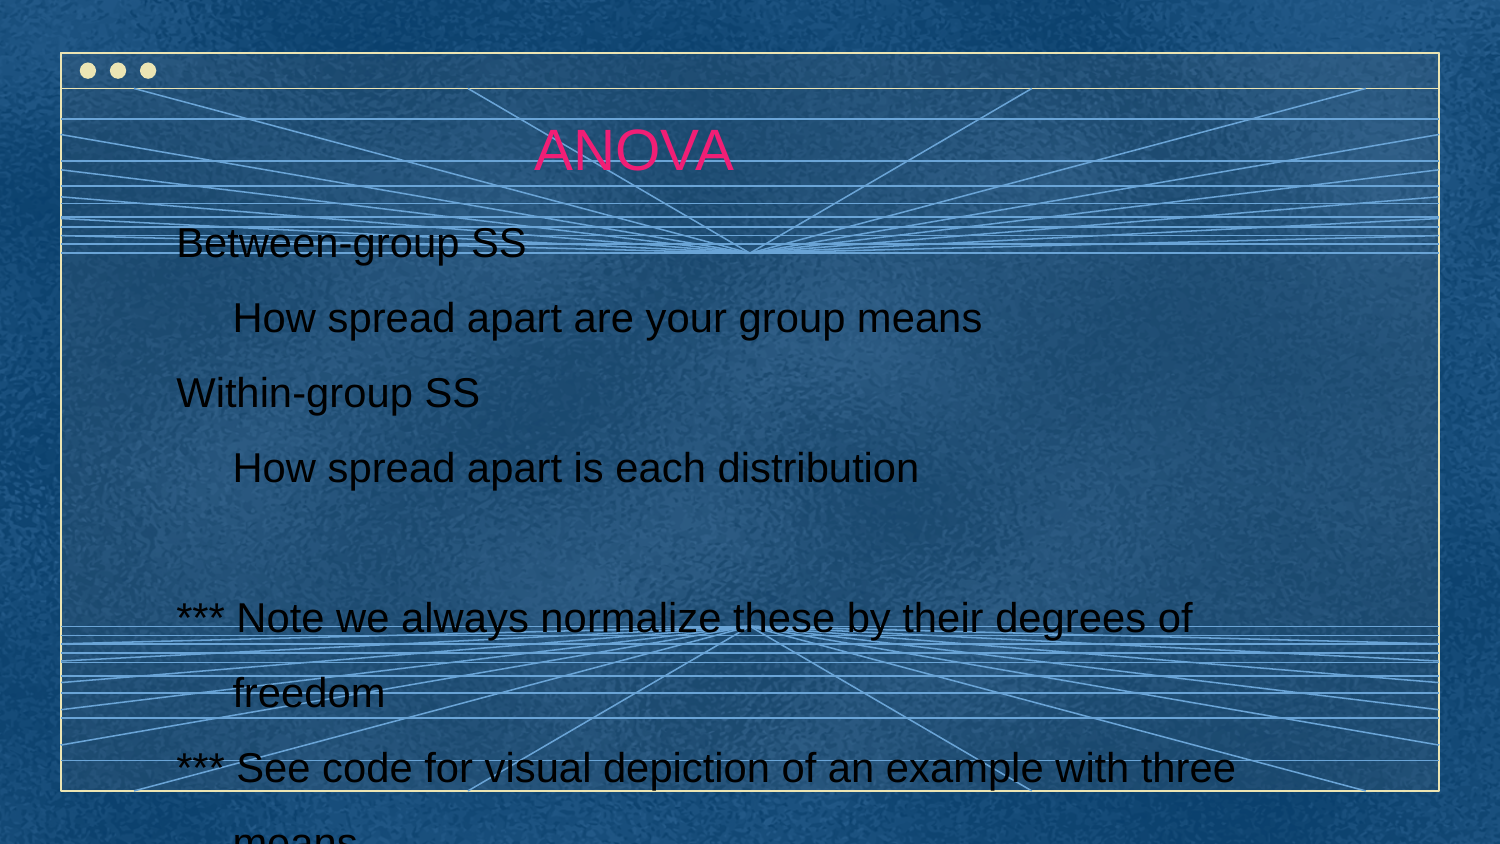

ANOVA
Between-group SS
	How spread apart are your group means
Within-group SS
	How spread apart is each distribution

*** Note we always normalize these by their degrees of freedom
*** See code for visual depiction of an example with three means